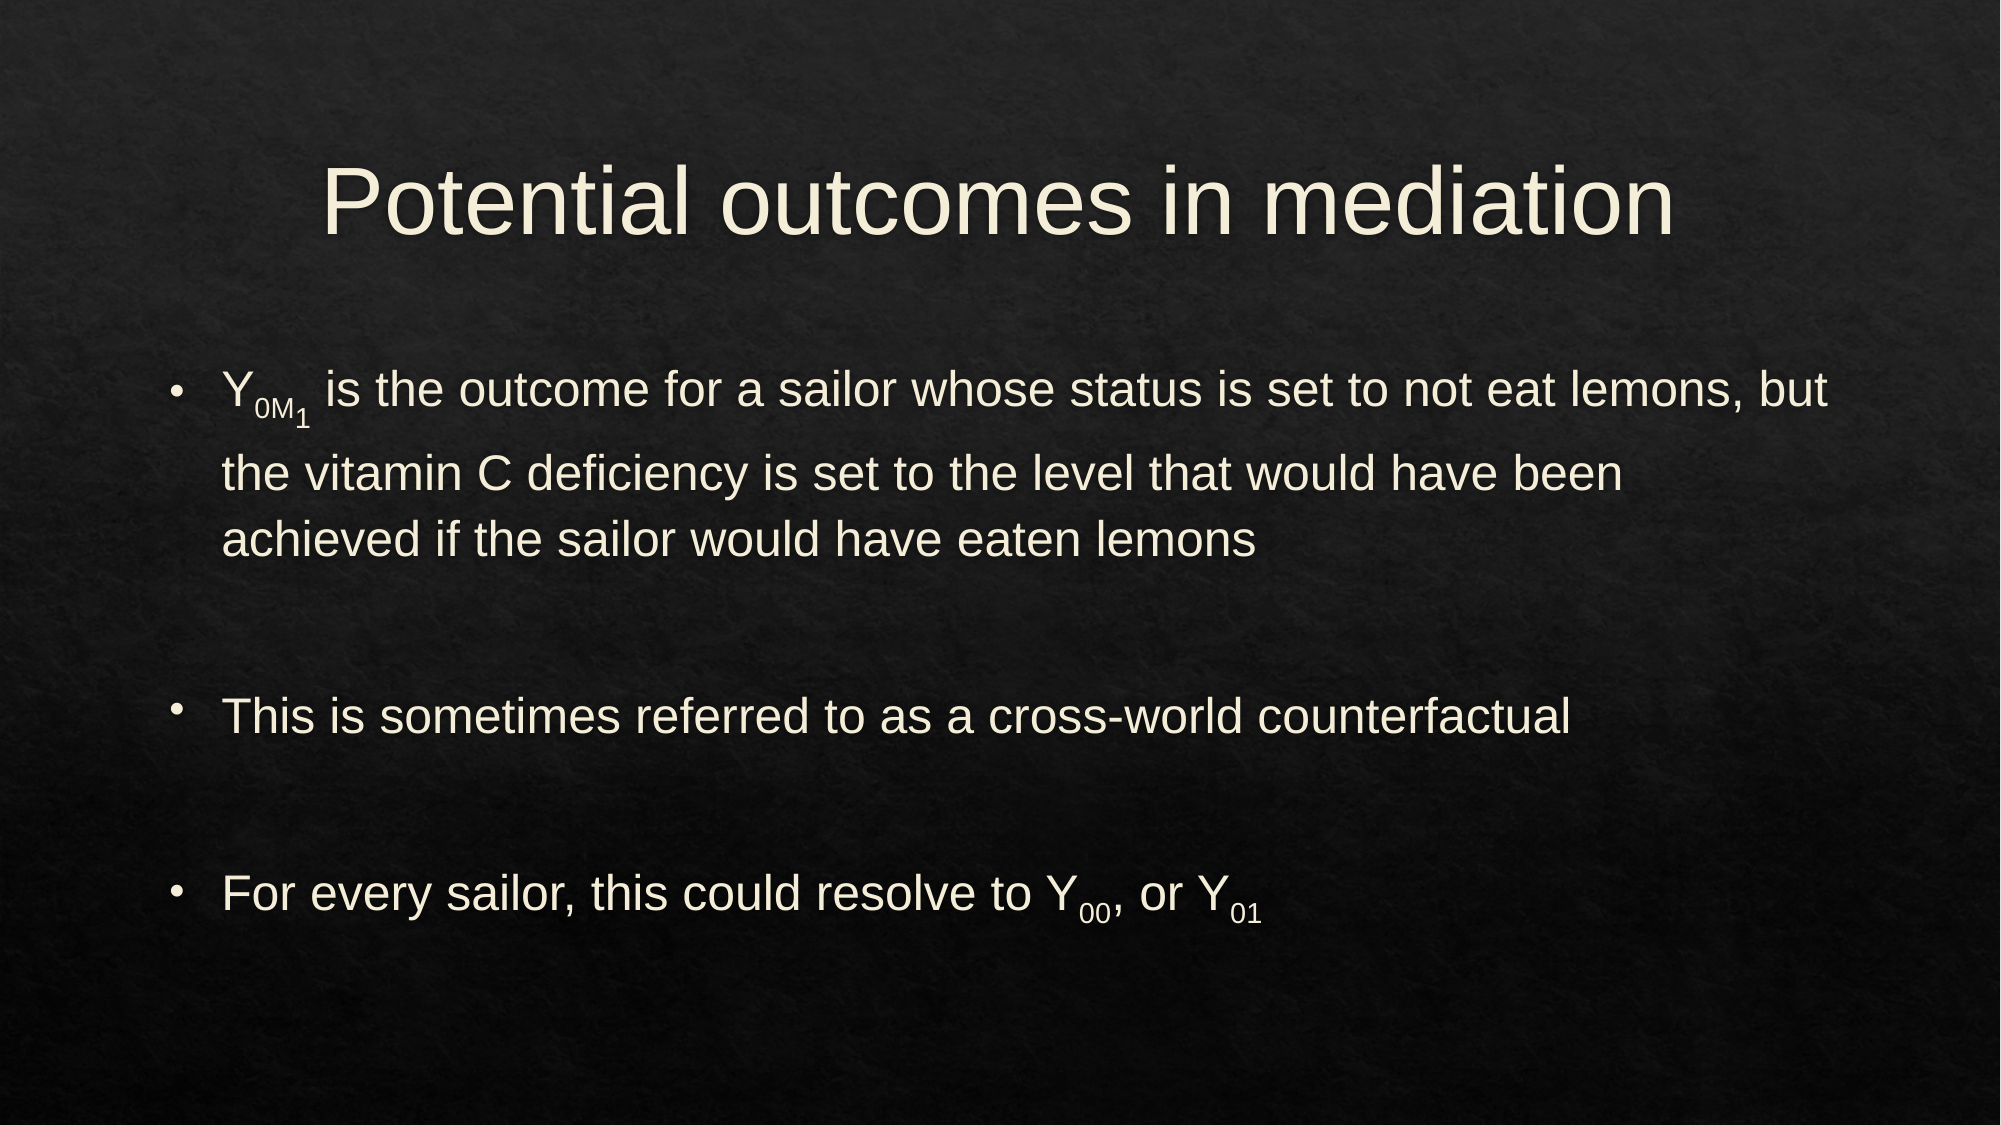

# Potential outcomes in mediation
Y0M1 is the outcome for a sailor whose status is set to not eat lemons, but the vitamin C deficiency is set to the level that would have been achieved if the sailor would have eaten lemons

This is sometimes referred to as a cross-world counterfactual

For every sailor, this could resolve to Y00, or Y01